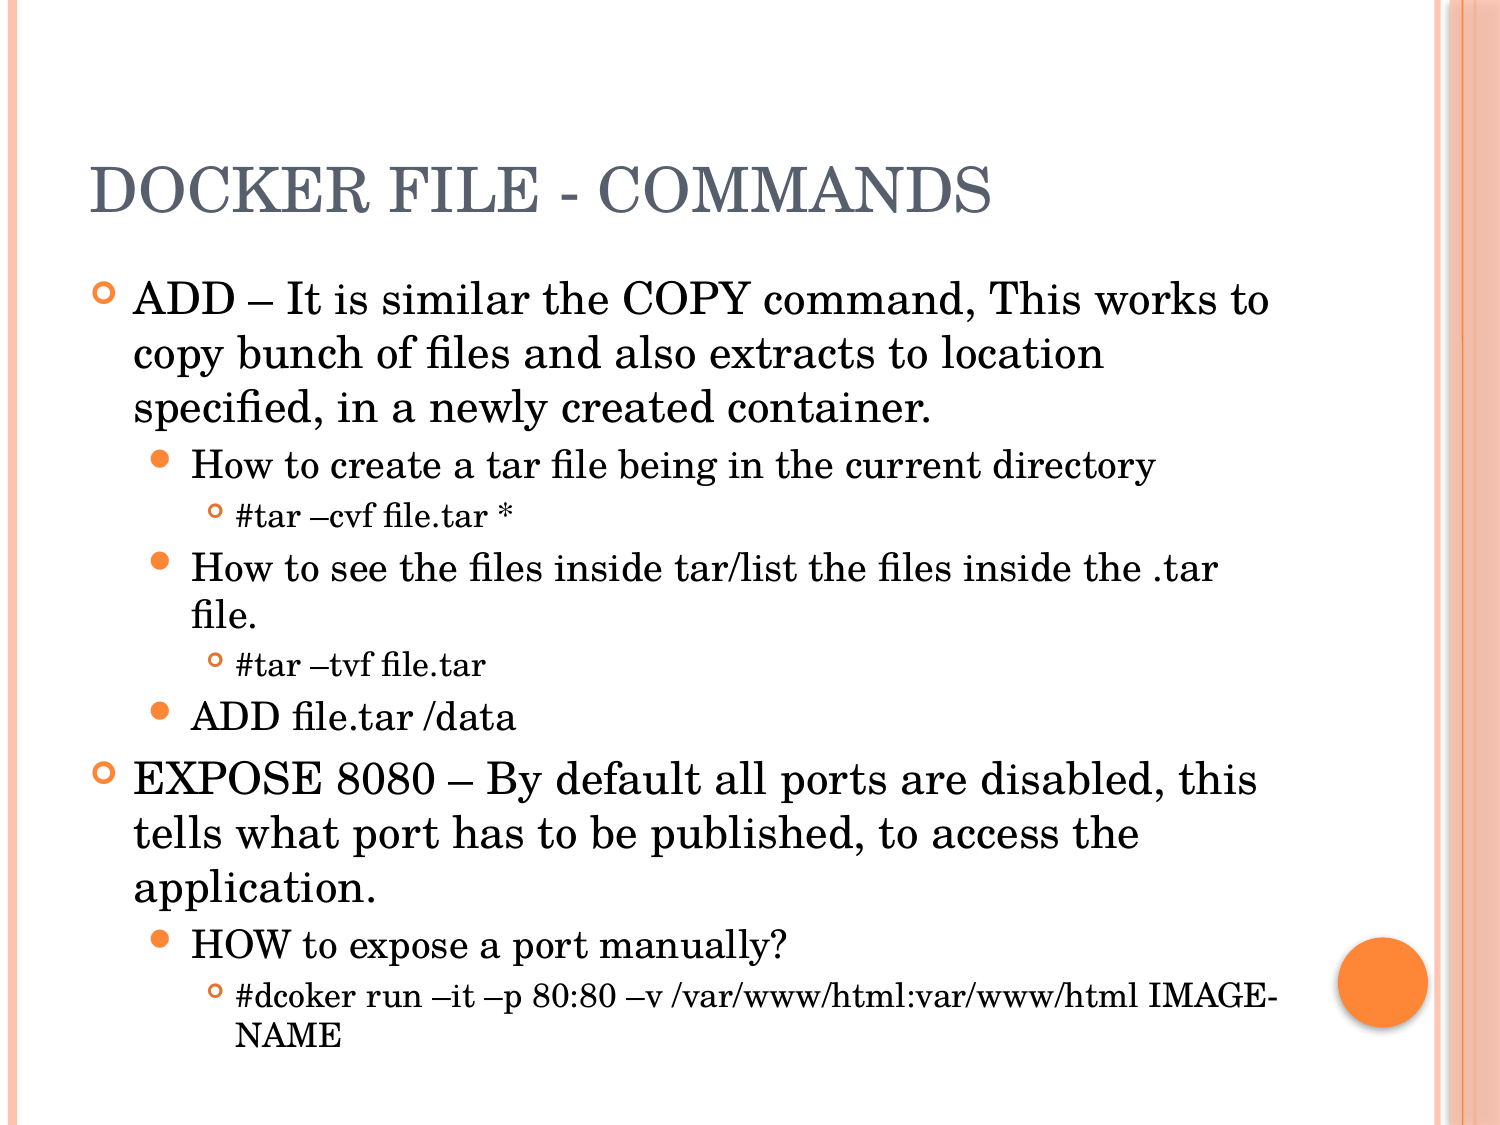

# Docker file - Commands
ADD – It is similar the COPY command, This works to copy bunch of files and also extracts to location specified, in a newly created container.
How to create a tar file being in the current directory
#tar –cvf file.tar *
How to see the files inside tar/list the files inside the .tar file.
#tar –tvf file.tar
ADD file.tar /data
EXPOSE 8080 – By default all ports are disabled, this tells what port has to be published, to access the application.
HOW to expose a port manually?
#dcoker run –it –p 80:80 –v /var/www/html:var/www/html IMAGE-NAME